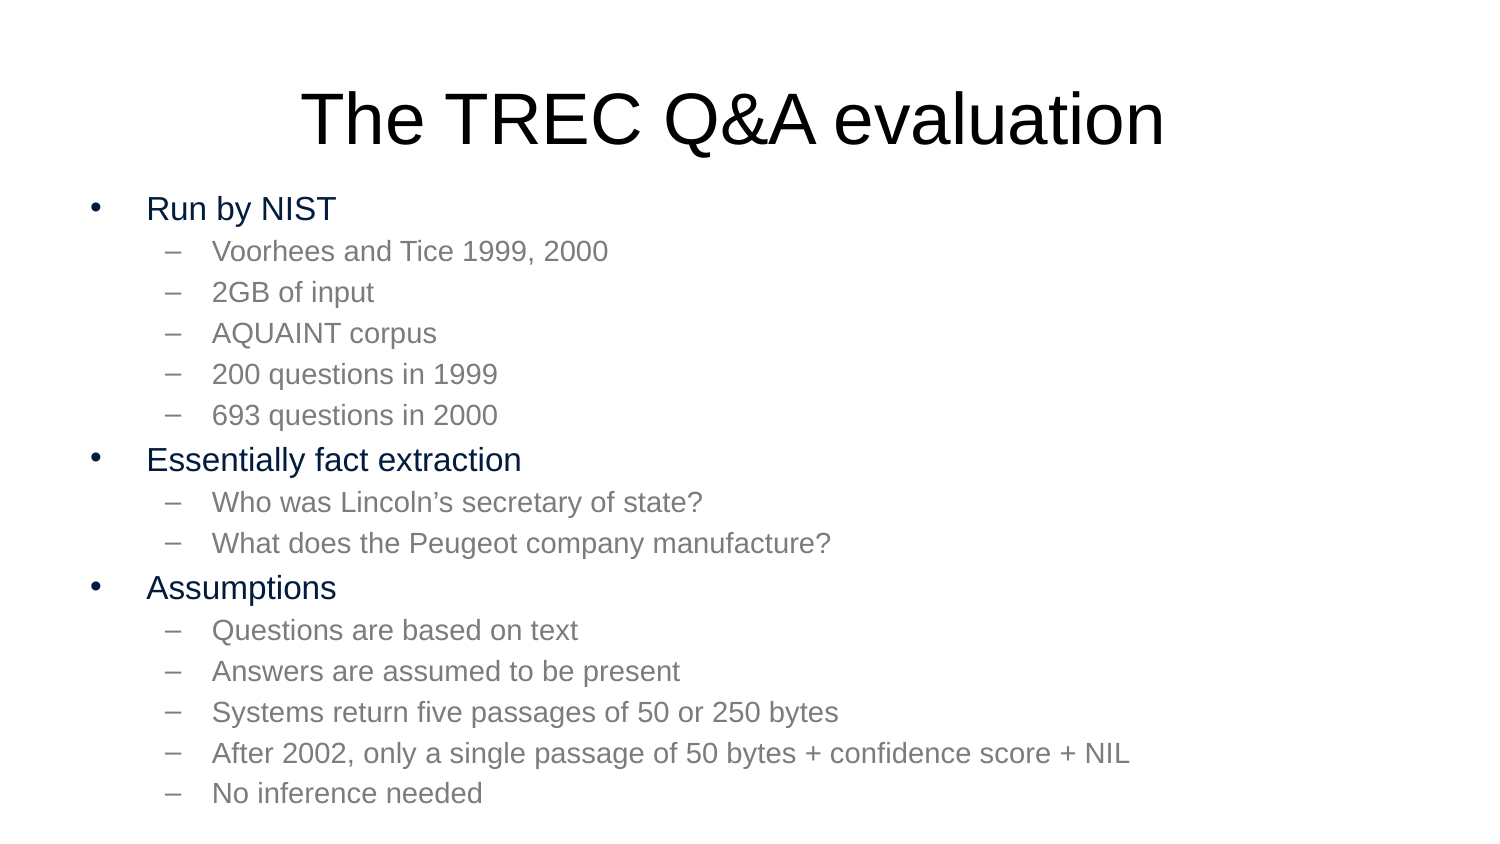

# The TREC Q&A evaluation
Run by NIST
Voorhees and Tice 1999, 2000
2GB of input
AQUAINT corpus
200 questions in 1999
693 questions in 2000
Essentially fact extraction
Who was Lincoln’s secretary of state?
What does the Peugeot company manufacture?
Assumptions
Questions are based on text
Answers are assumed to be present
Systems return five passages of 50 or 250 bytes
After 2002, only a single passage of 50 bytes + confidence score + NIL
No inference needed